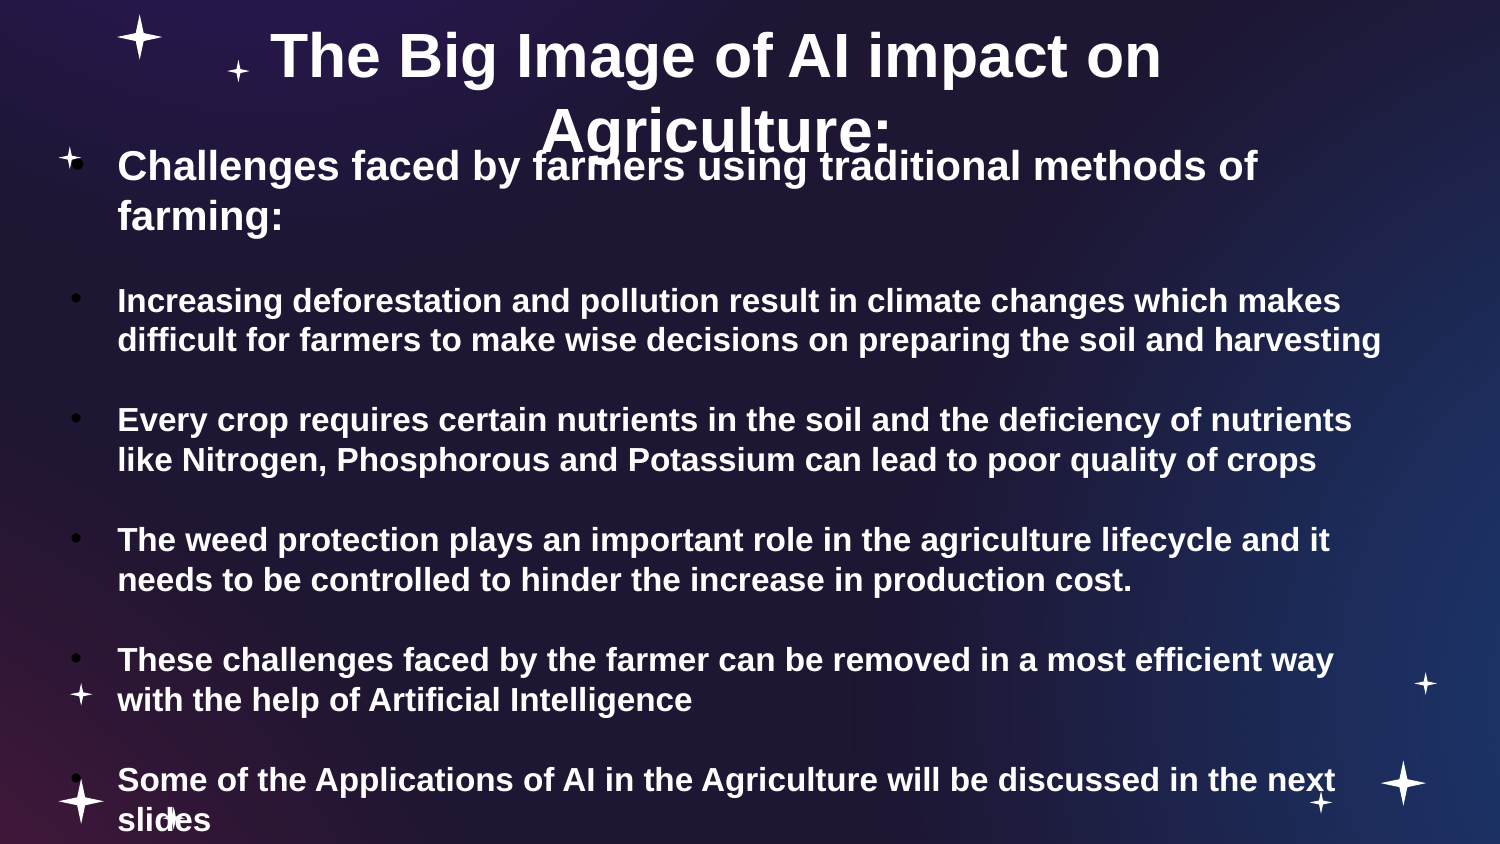

# The Big Image of AI impact on Agriculture:
Challenges faced by farmers using traditional methods of farming:

Increasing deforestation and pollution result in climate changes which makes difficult for farmers to make wise decisions on preparing the soil and harvesting

Every crop requires certain nutrients in the soil and the deficiency of nutrients like Nitrogen, Phosphorous and Potassium can lead to poor quality of crops

The weed protection plays an important role in the agriculture lifecycle and it needs to be controlled to hinder the increase in production cost.

These challenges faced by the farmer can be removed in a most efficient way with the help of Artificial Intelligence

Some of the Applications of AI in the Agriculture will be discussed in the next slides